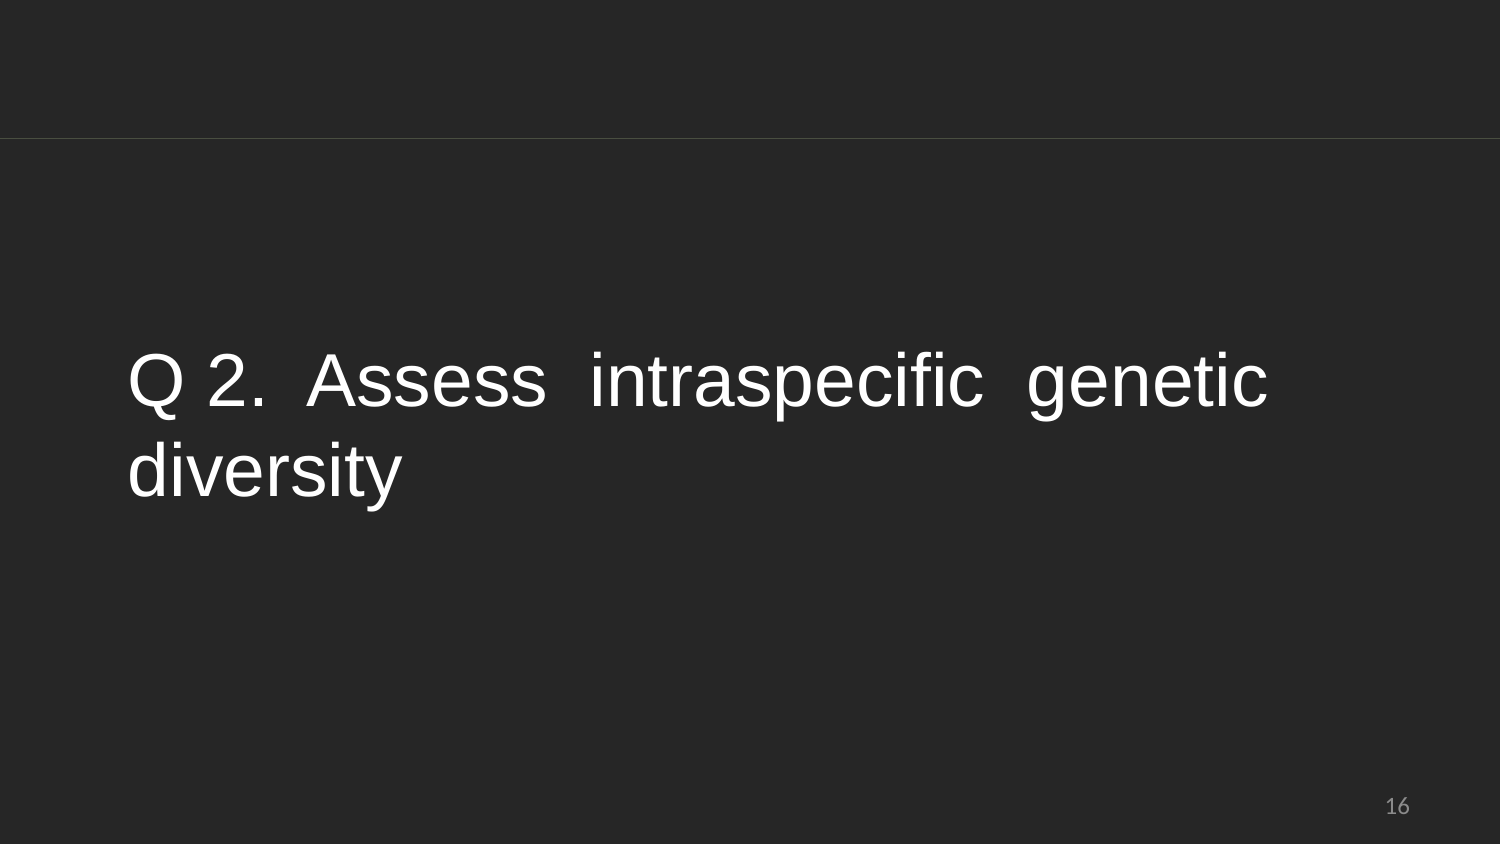

# Q 2.  Assess  intraspecific  genetic  diversity
16